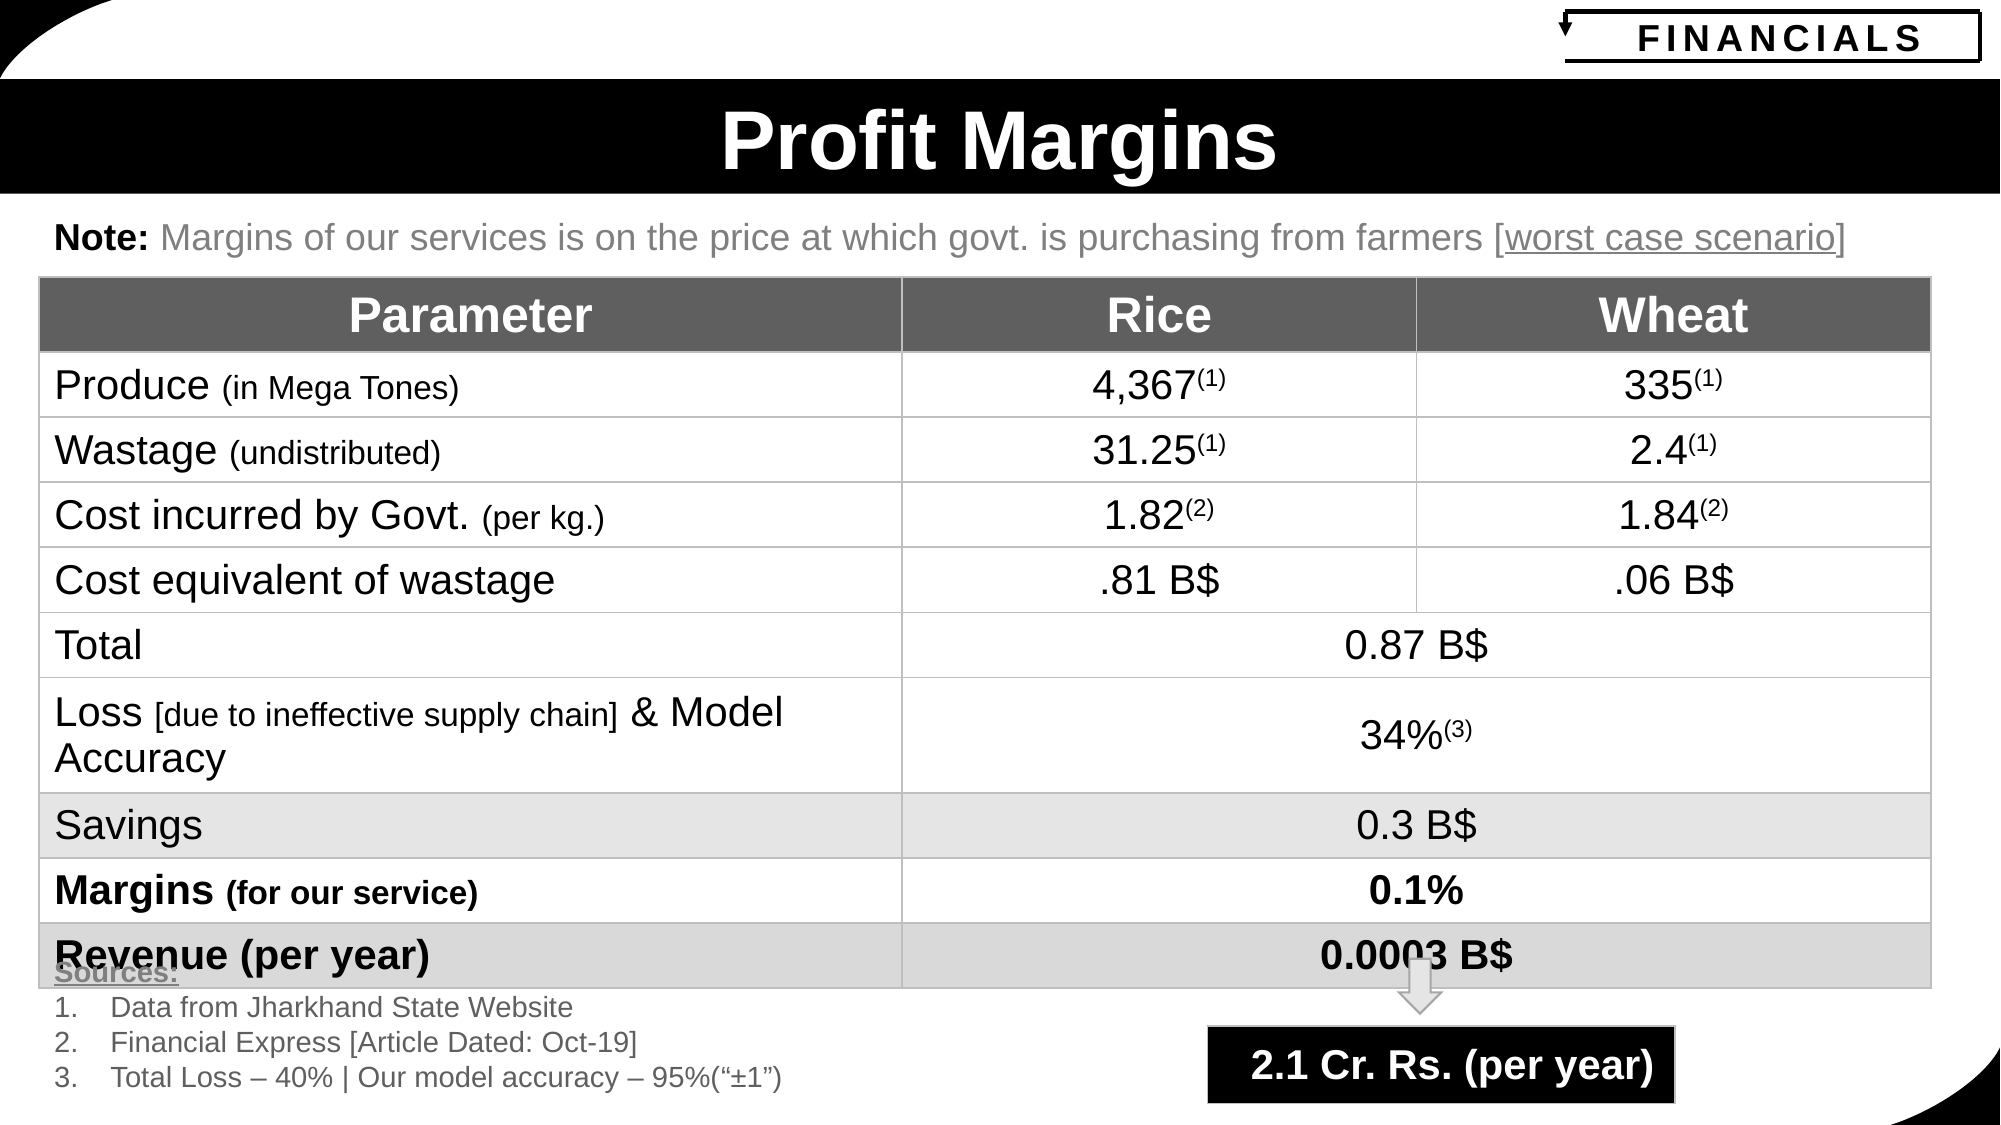

FINANCIALS
Profit Margins
Note: Margins of our services is on the price at which govt. is purchasing from farmers [worst case scenario]
| Parameter | Rice | Wheat |
| --- | --- | --- |
| Produce (in Mega Tones) | 4,367(1) | 335(1) |
| Wastage (undistributed) | 31.25(1) | 2.4(1) |
| Cost incurred by Govt. (per kg.) | 1.82(2) | 1.84(2) |
| Cost equivalent of wastage | .81 B$ | .06 B$ |
| Total | 0.87 B$ |  |
| Loss [due to ineffective supply chain] & Model Accuracy | 34%(3) | 34% |
| Savings | 0.3 B$ |  |
| Margins (for our service) | 0.1% | 0.1% |
| Revenue (per year) | 0.0003 B$ |  |
Sources:
Data from Jharkhand State Website
Financial Express [Article Dated: Oct-19]
Total Loss – 40% | Our model accuracy – 95%(“±1”)

| 02.1 Cr. Rs. (per year) |
| --- |